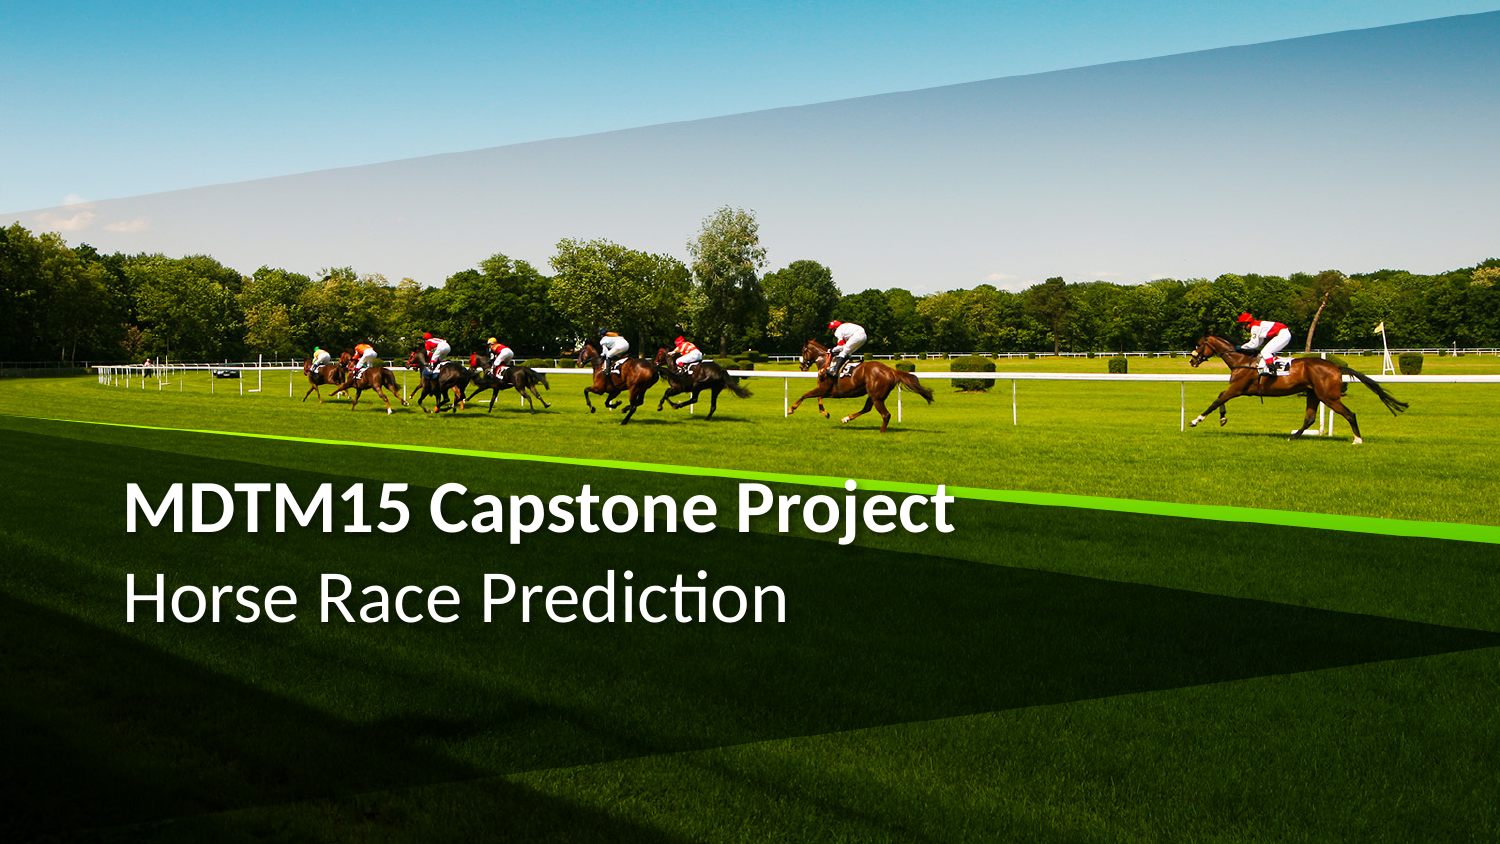

# MDTM15 Capstone Project Horse Race Prediction